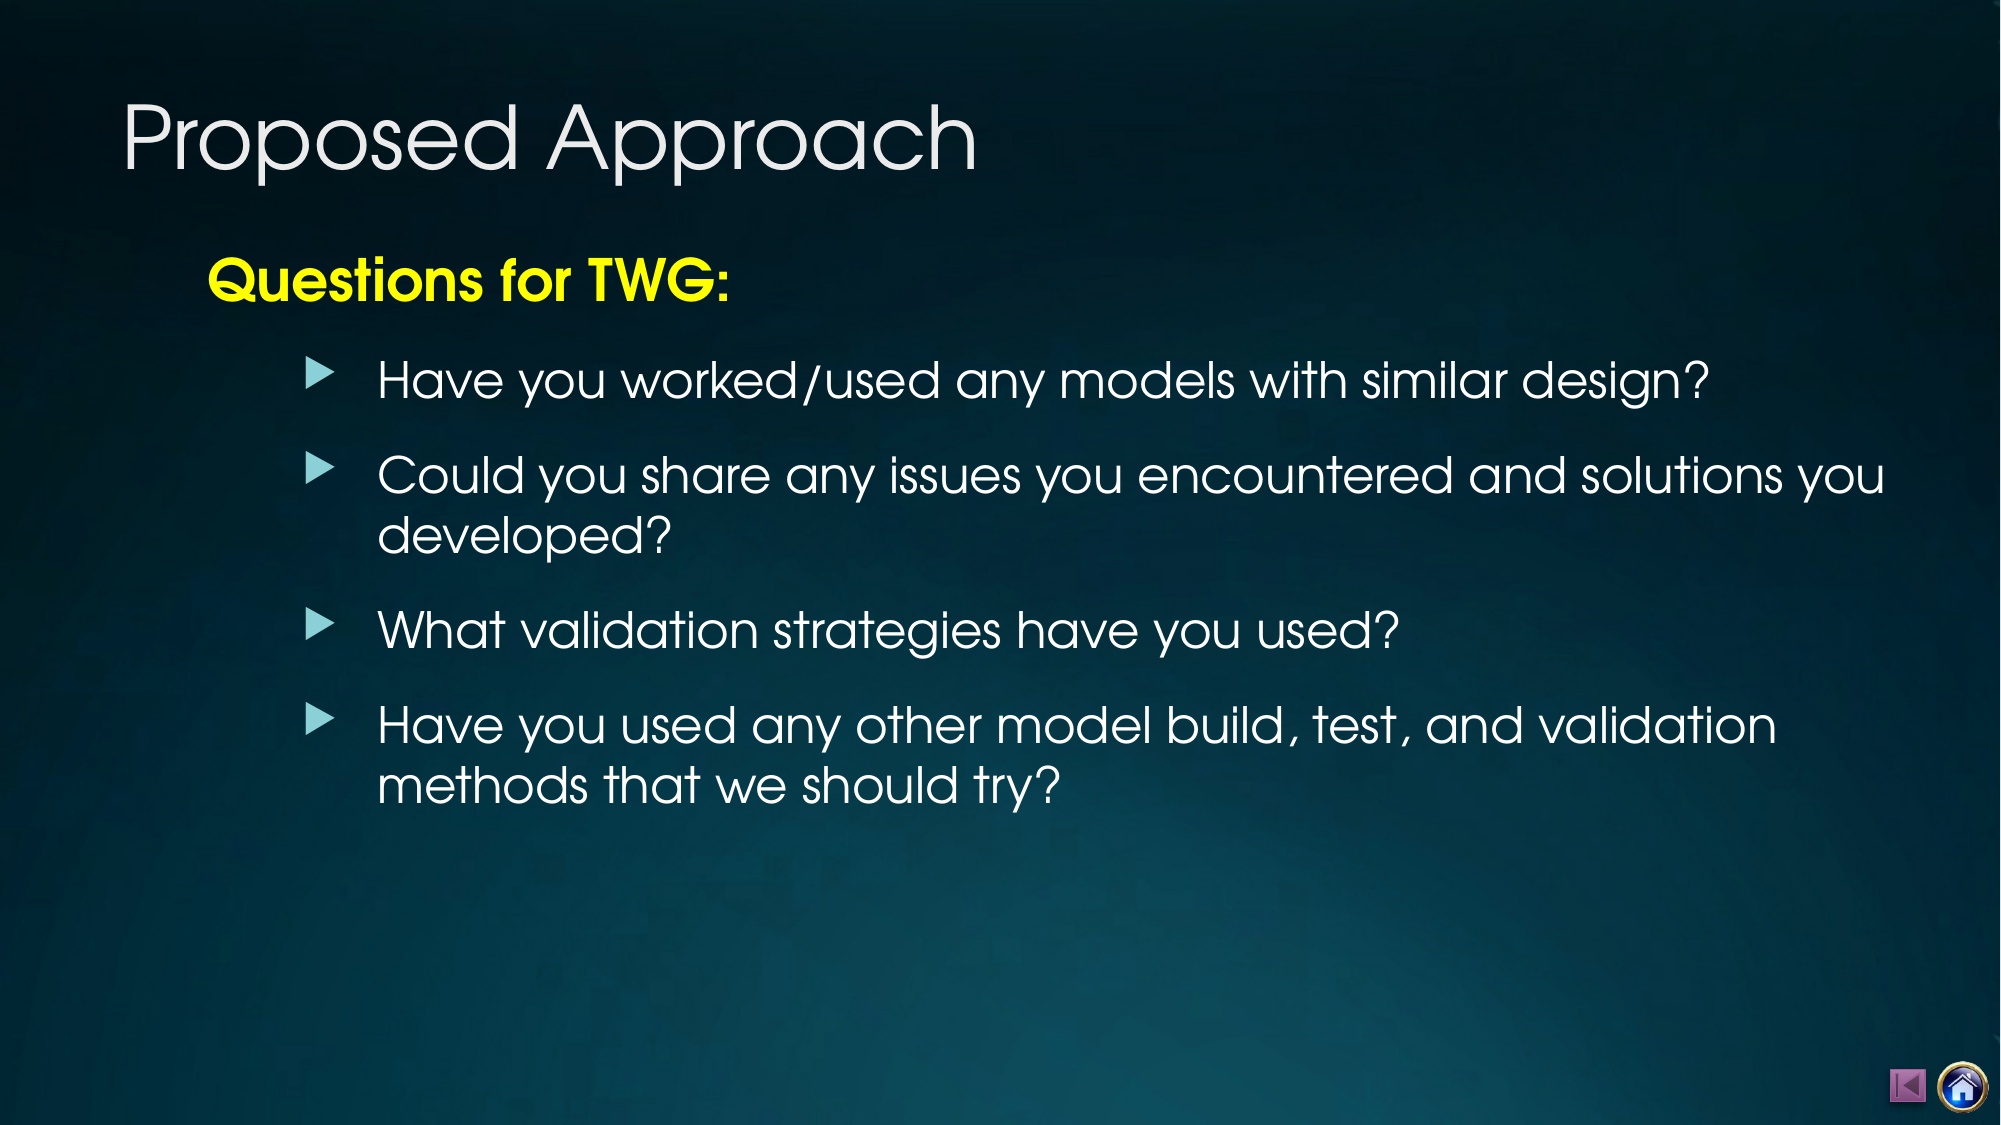

# Proposed Approach
Questions for TWG:
Have you worked/used any models with similar design?
Could you share any issues you encountered and solutions you developed?
What validation strategies have you used?
Have you used any other model build, test, and validation methods that we should try?